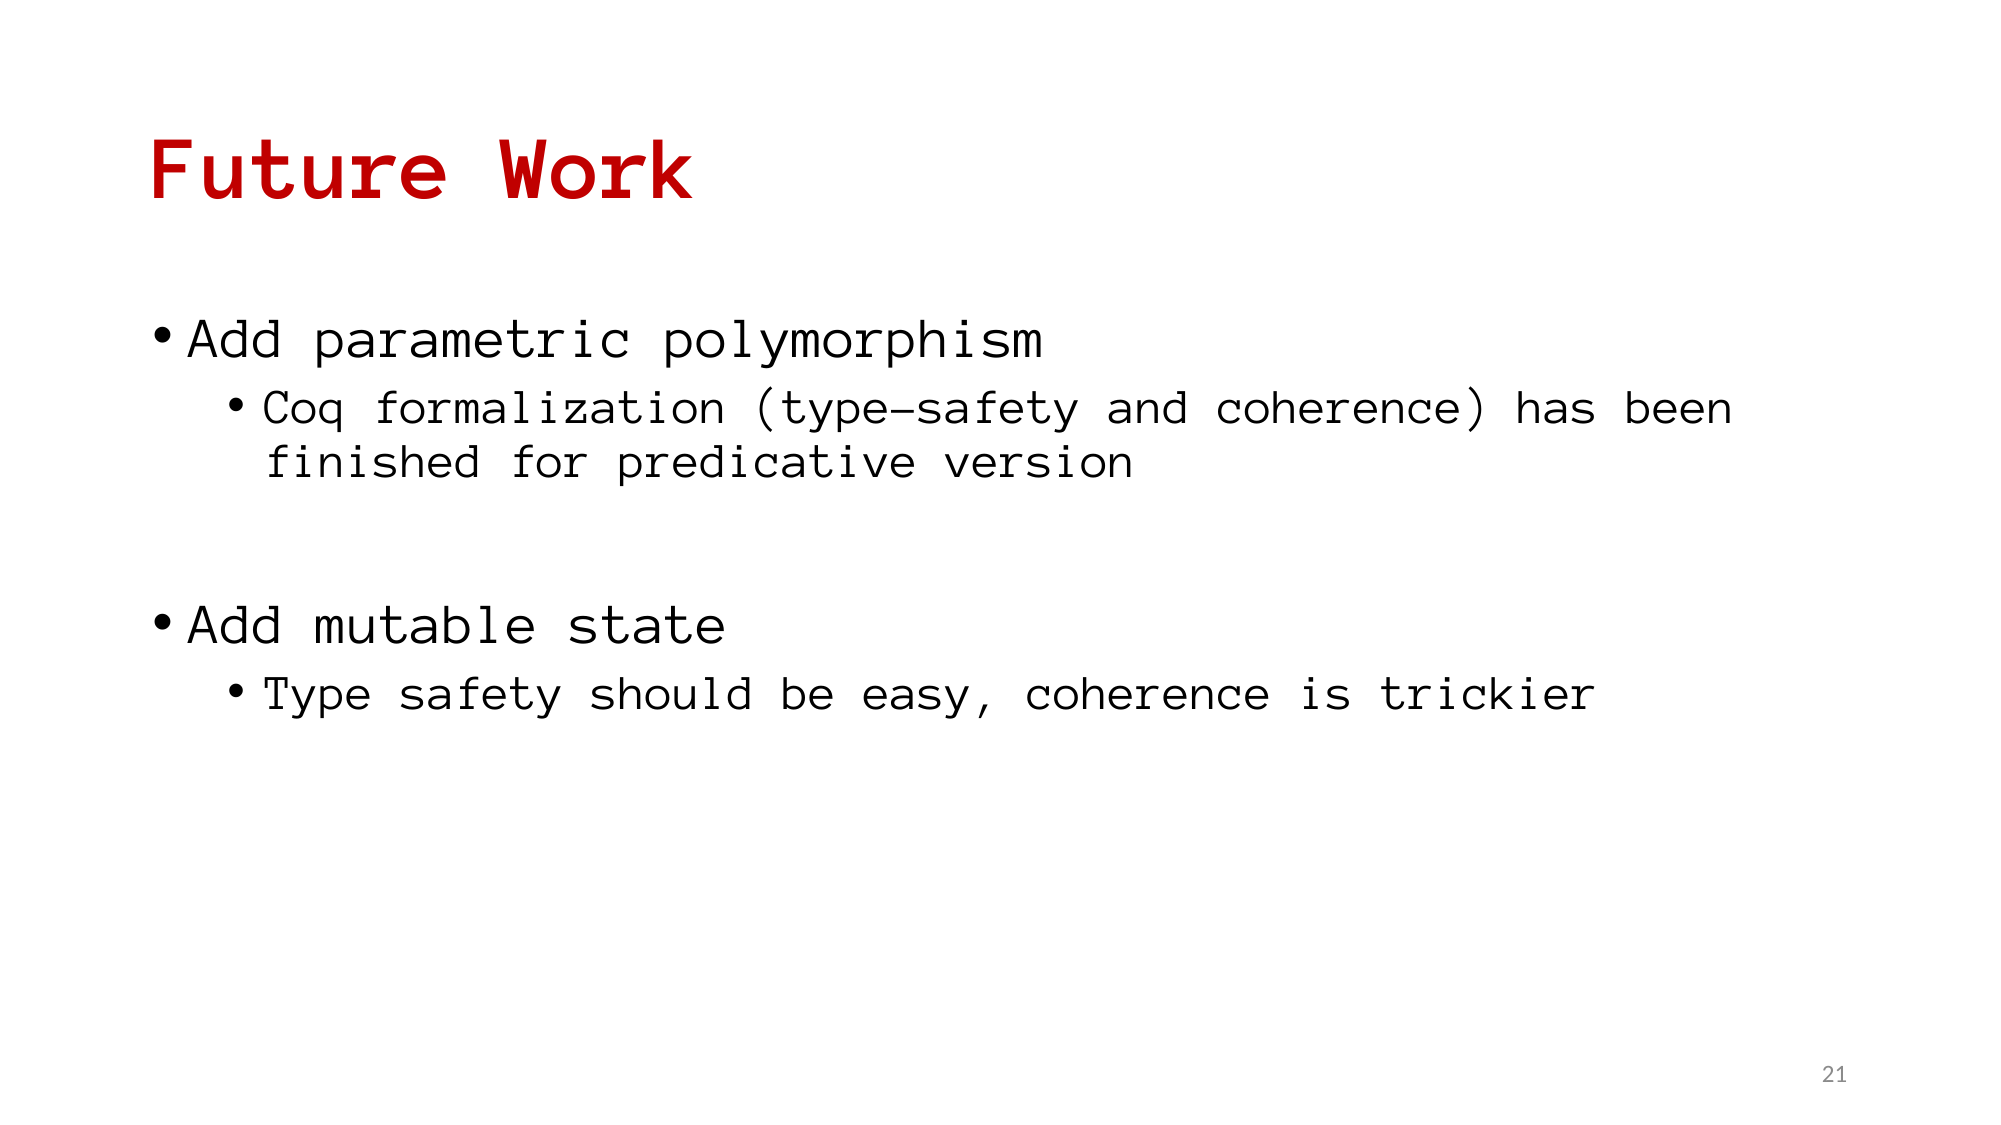

# Future Work
Add parametric polymorphism
Coq formalization (type-safety and coherence) has been finished for predicative version

Add mutable state
Type safety should be easy, coherence is trickier

21